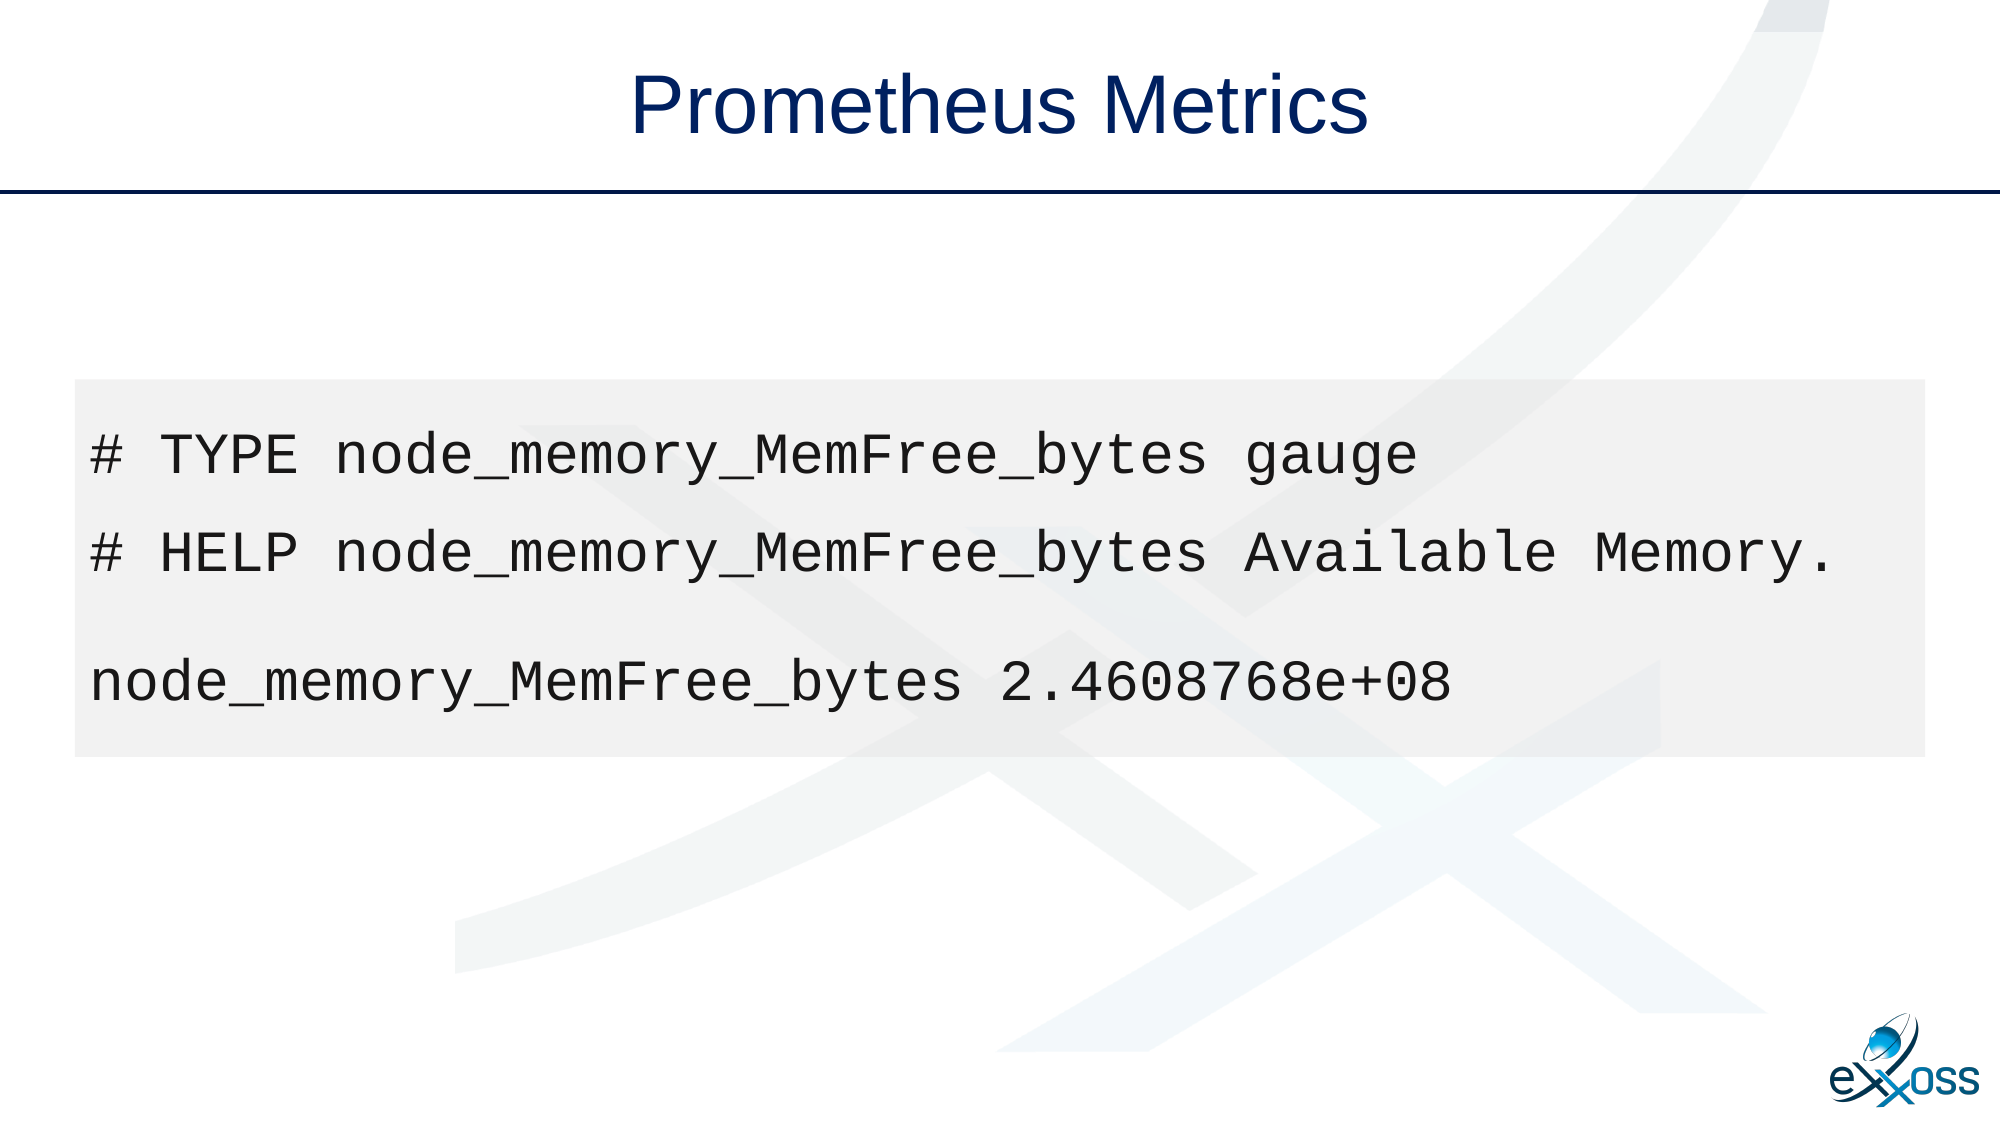

Prometheus Metrics
# TYPE node_memory_MemFree_bytes gauge # HELP node_memory_MemFree_bytes Available Memory.
node_memory_MemFree_bytes 2.4608768e+08